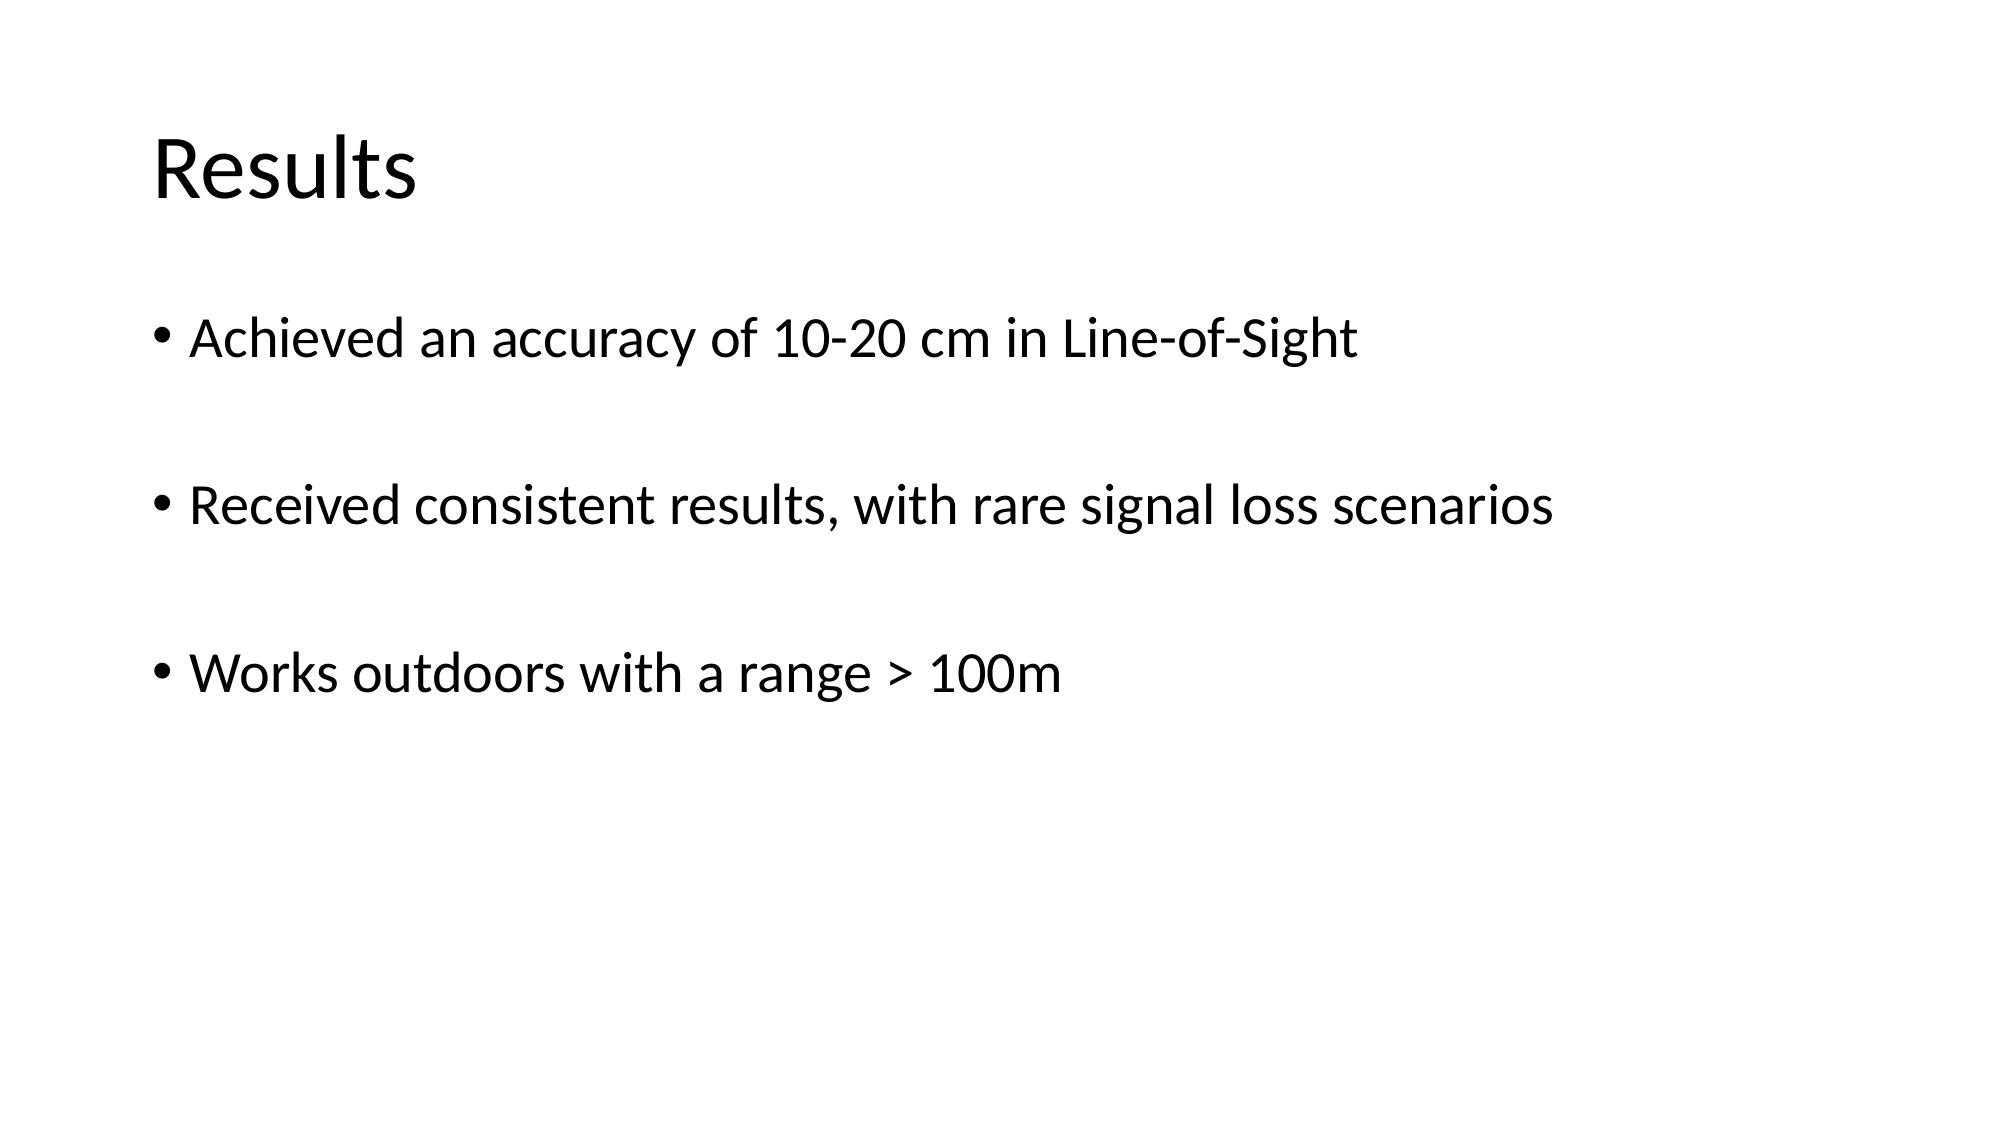

# Results
Achieved an accuracy of 10-20 cm in Line-of-Sight

Received consistent results, with rare signal loss scenarios

Works outdoors with a range > 100m